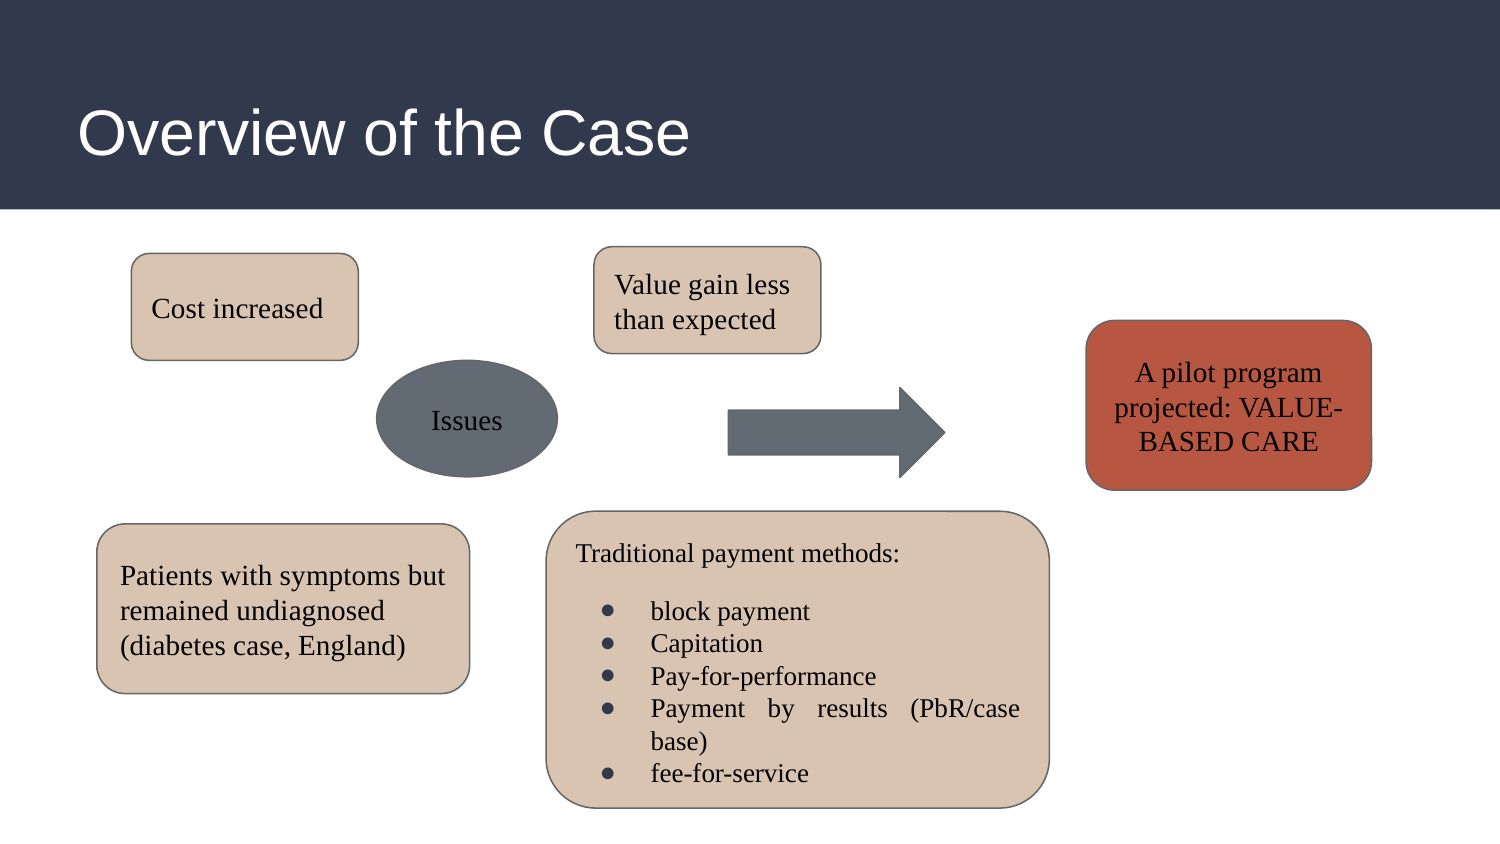

# Overview of the Case
Value gain less than expected
Cost increased

A pilot program projected: VALUE-BASED CARE
Issues

Traditional payment methods:
block payment
Capitation
Pay-for-performance
Payment by results (PbR/case base)
fee-for-service
Patients with symptoms but remained undiagnosed (diabetes case, England)